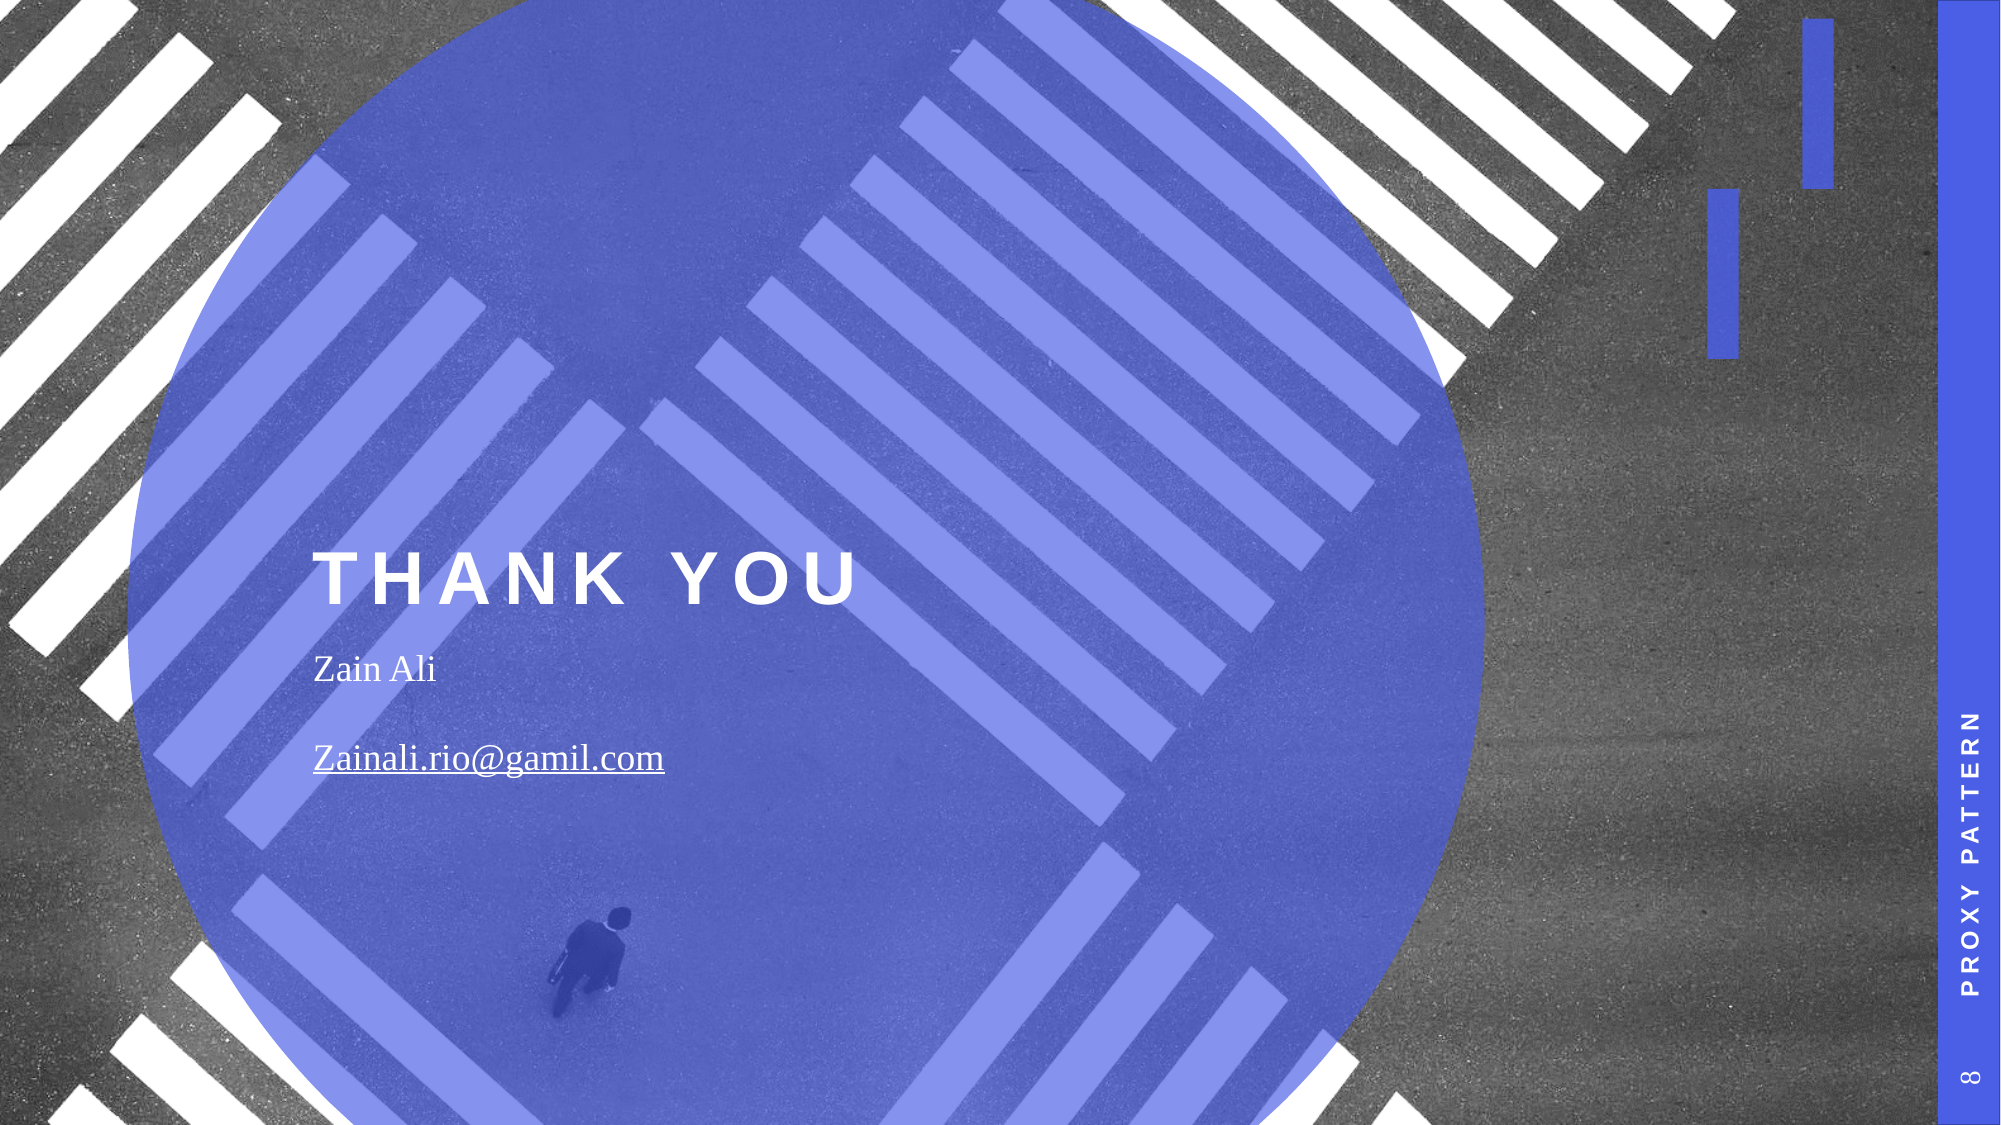

# THANK YOU
Proxy Pattern
Zain Ali
Zainali.rio@gamil.com

8